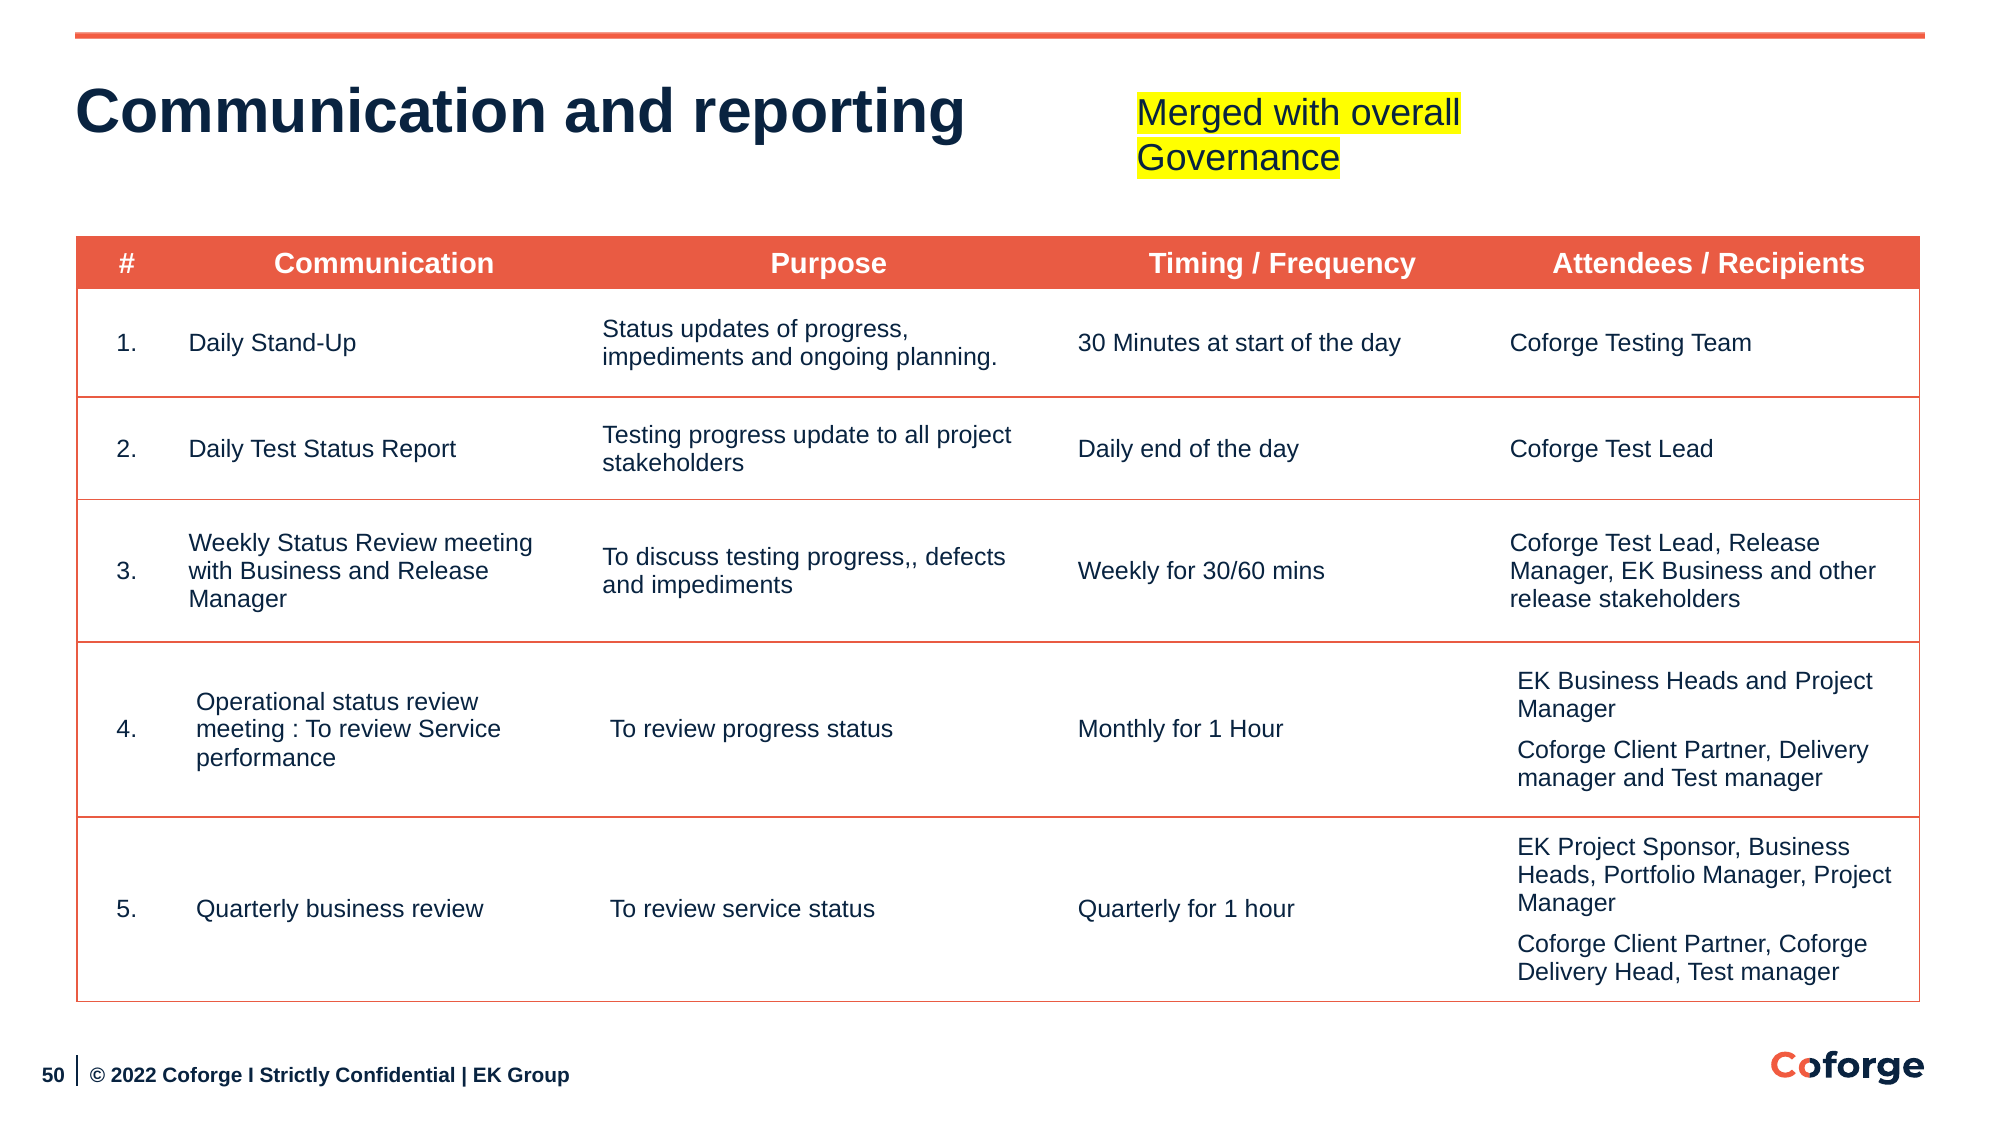

# Communication and reporting
Merged with overall Governance
| # | Communication | Purpose | Timing / Frequency | Attendees / Recipients |
| --- | --- | --- | --- | --- |
| 1. | Daily Stand-Up | Status updates of progress, impediments and ongoing planning. | 30 Minutes at start of the day | Coforge Testing Team |
| 2. | Daily Test Status Report | Testing progress update to all project stakeholders | Daily end of the day | Coforge Test Lead |
| 3. | Weekly Status Review meeting with Business and Release Manager | To discuss testing progress,, defects and impediments | Weekly for 30/60 mins | Coforge Test Lead, Release Manager, EK Business and other release stakeholders |
| 4. | Operational status review meeting : To review Service performance | To review progress status | Monthly for 1 Hour | EK Business Heads and Project Manager Coforge Client Partner, Delivery manager and Test manager |
| 5. | Quarterly business review | To review service status | Quarterly for 1 hour | EK Project Sponsor, Business Heads, Portfolio Manager, Project Manager Coforge Client Partner, Coforge Delivery Head, Test manager |
50
© 2022 Coforge I Strictly Confidential | EK Group